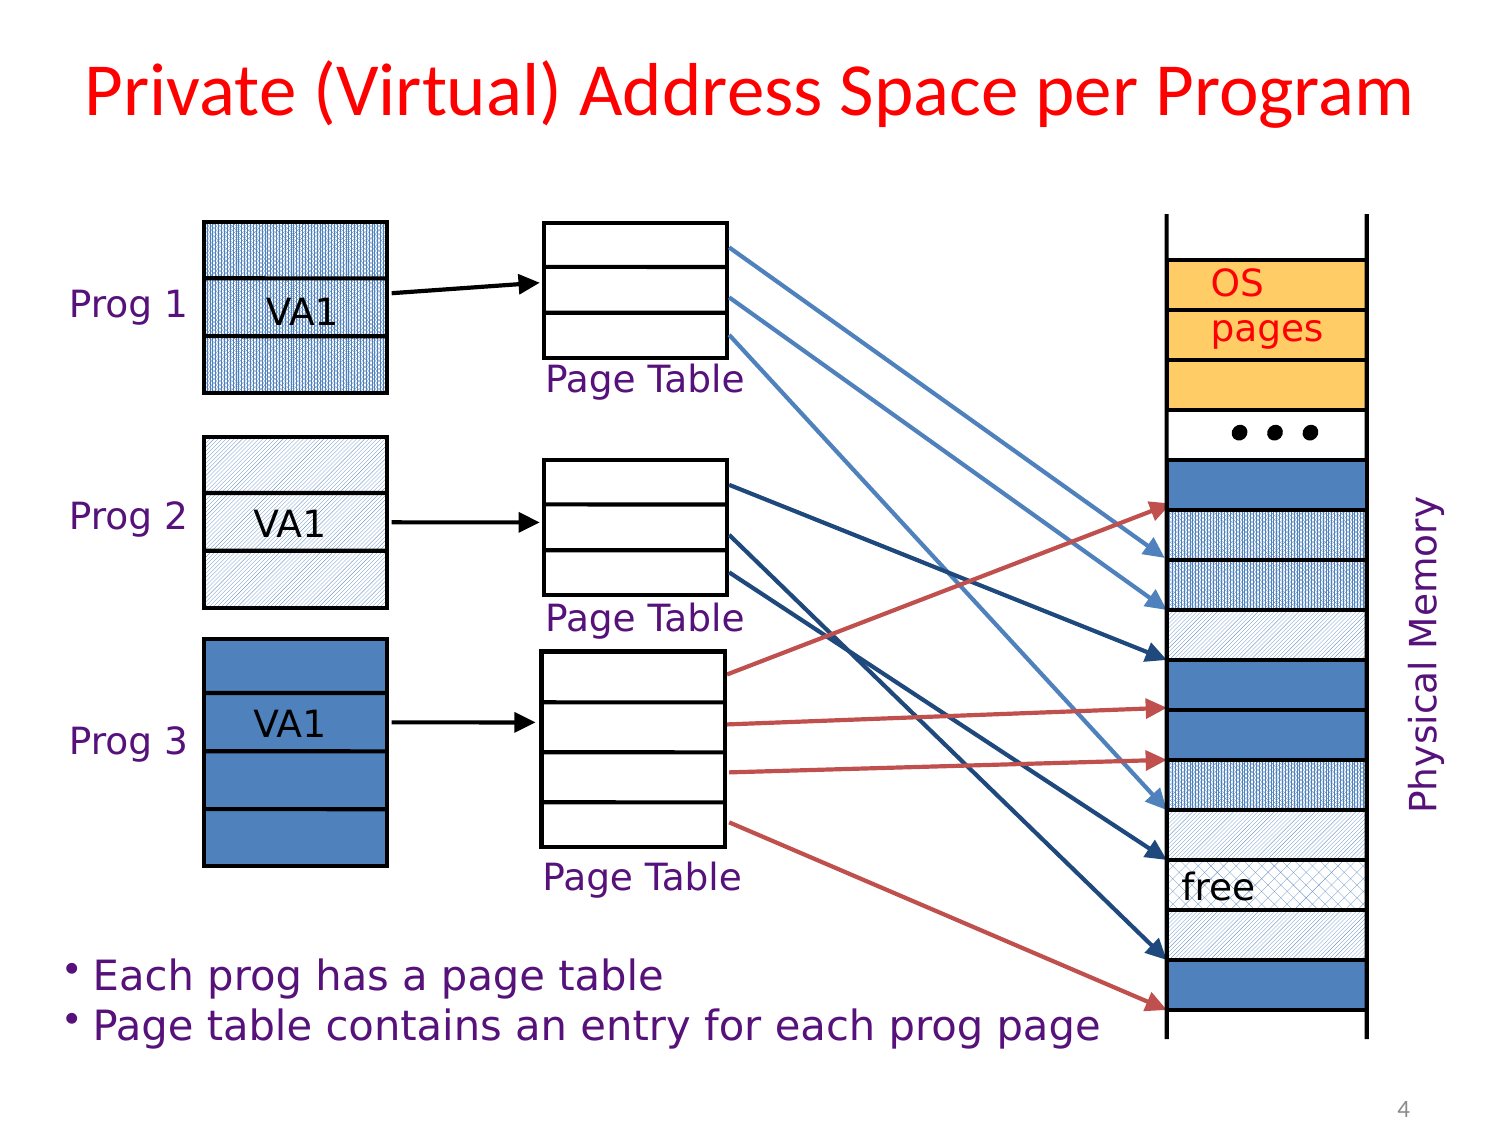

# Private (Virtual) Address Space per Program

OS
pages

free

Prog 1

VA1

Page Table

Prog 2

VA1

Page Table
Physical Memory

VA1

Prog 3

Page Table
 Each prog has a page table
 Page table contains an entry for each prog page
4